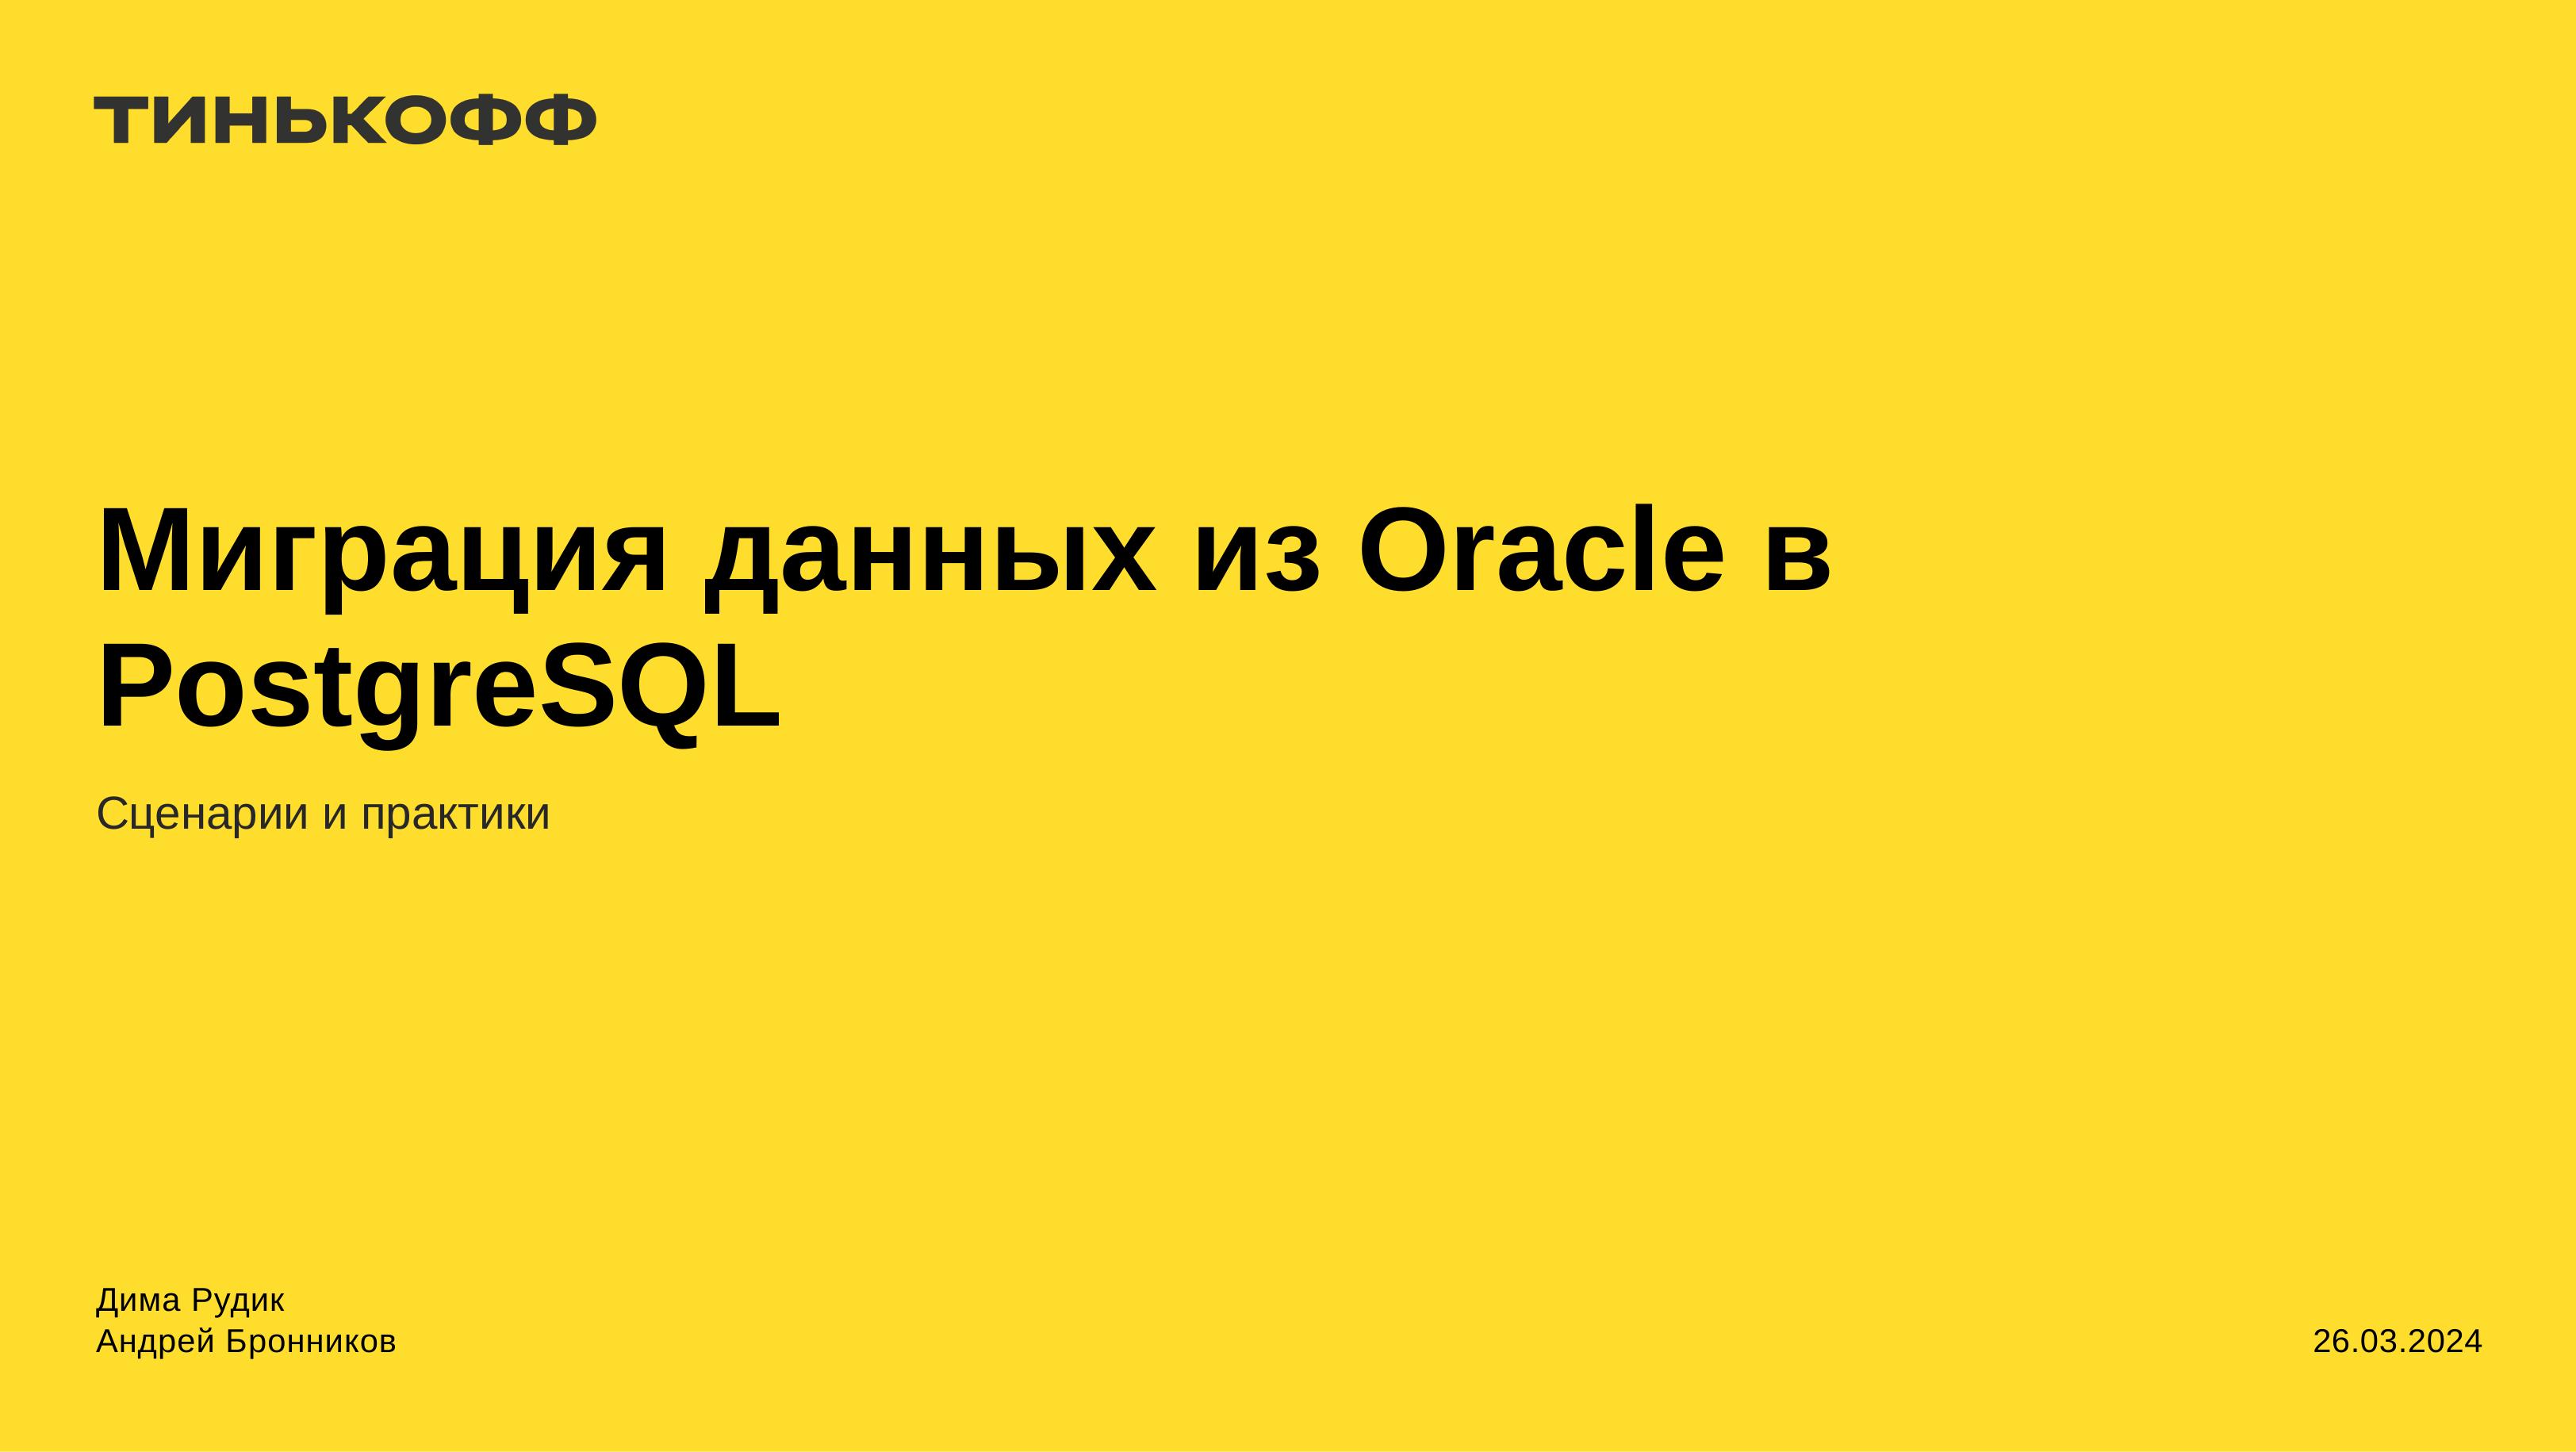

Миграция данных из Oracle в PostgreSQL
Сценарии и практики
Дима Рудик
Андрей Бронников
26.03.2024